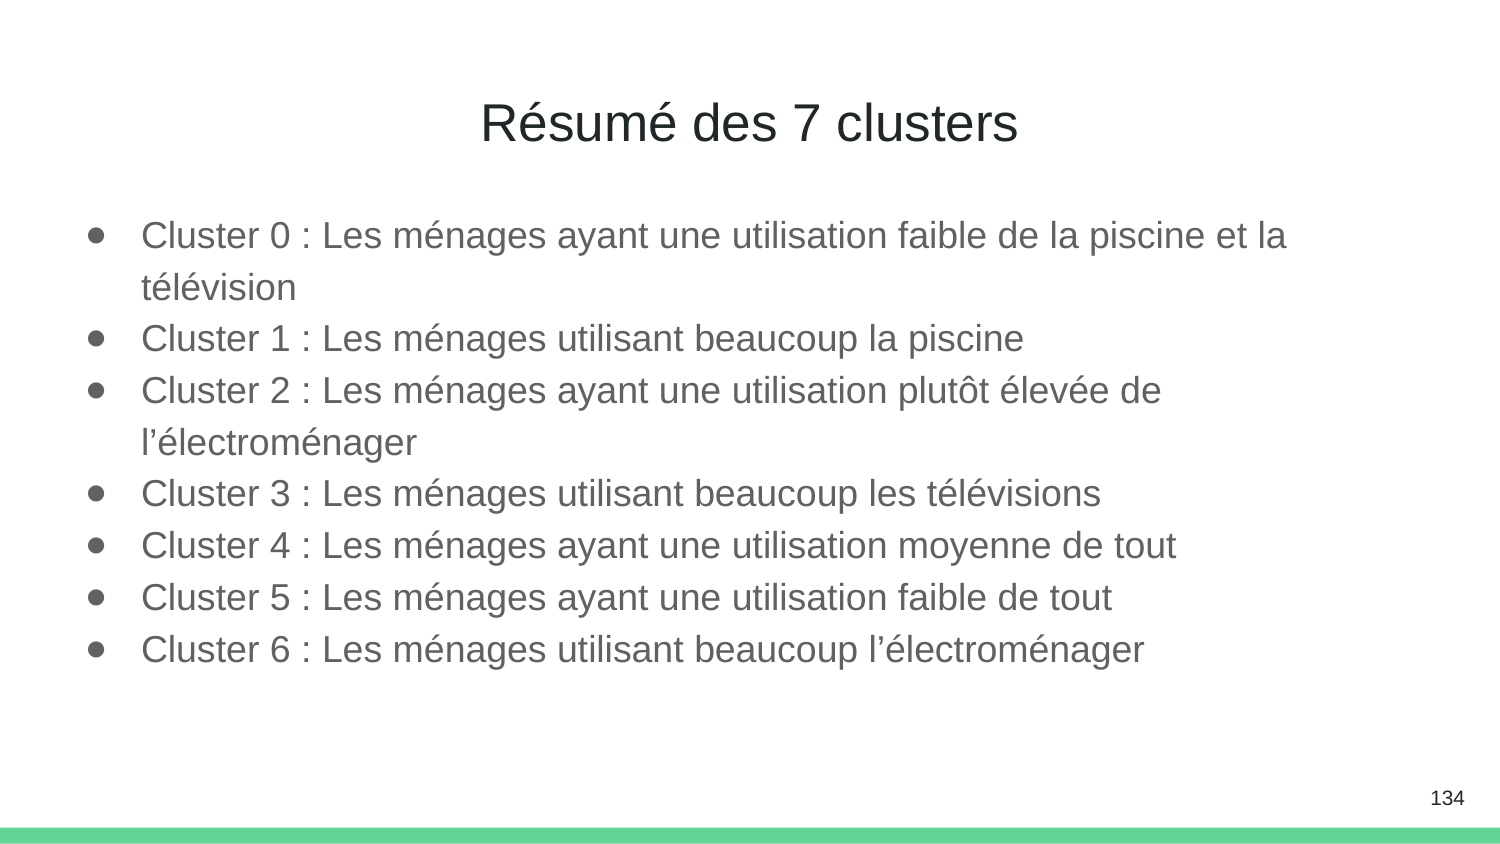

# Résumé des 7 clusters
Cluster 0 : Les ménages ayant une utilisation faible de la piscine et la télévision
Cluster 1 : Les ménages utilisant beaucoup la piscine
Cluster 2 : Les ménages ayant une utilisation plutôt élevée de l’électroménager
Cluster 3 : Les ménages utilisant beaucoup les télévisions
Cluster 4 : Les ménages ayant une utilisation moyenne de tout
Cluster 5 : Les ménages ayant une utilisation faible de tout
Cluster 6 : Les ménages utilisant beaucoup l’électroménager
134